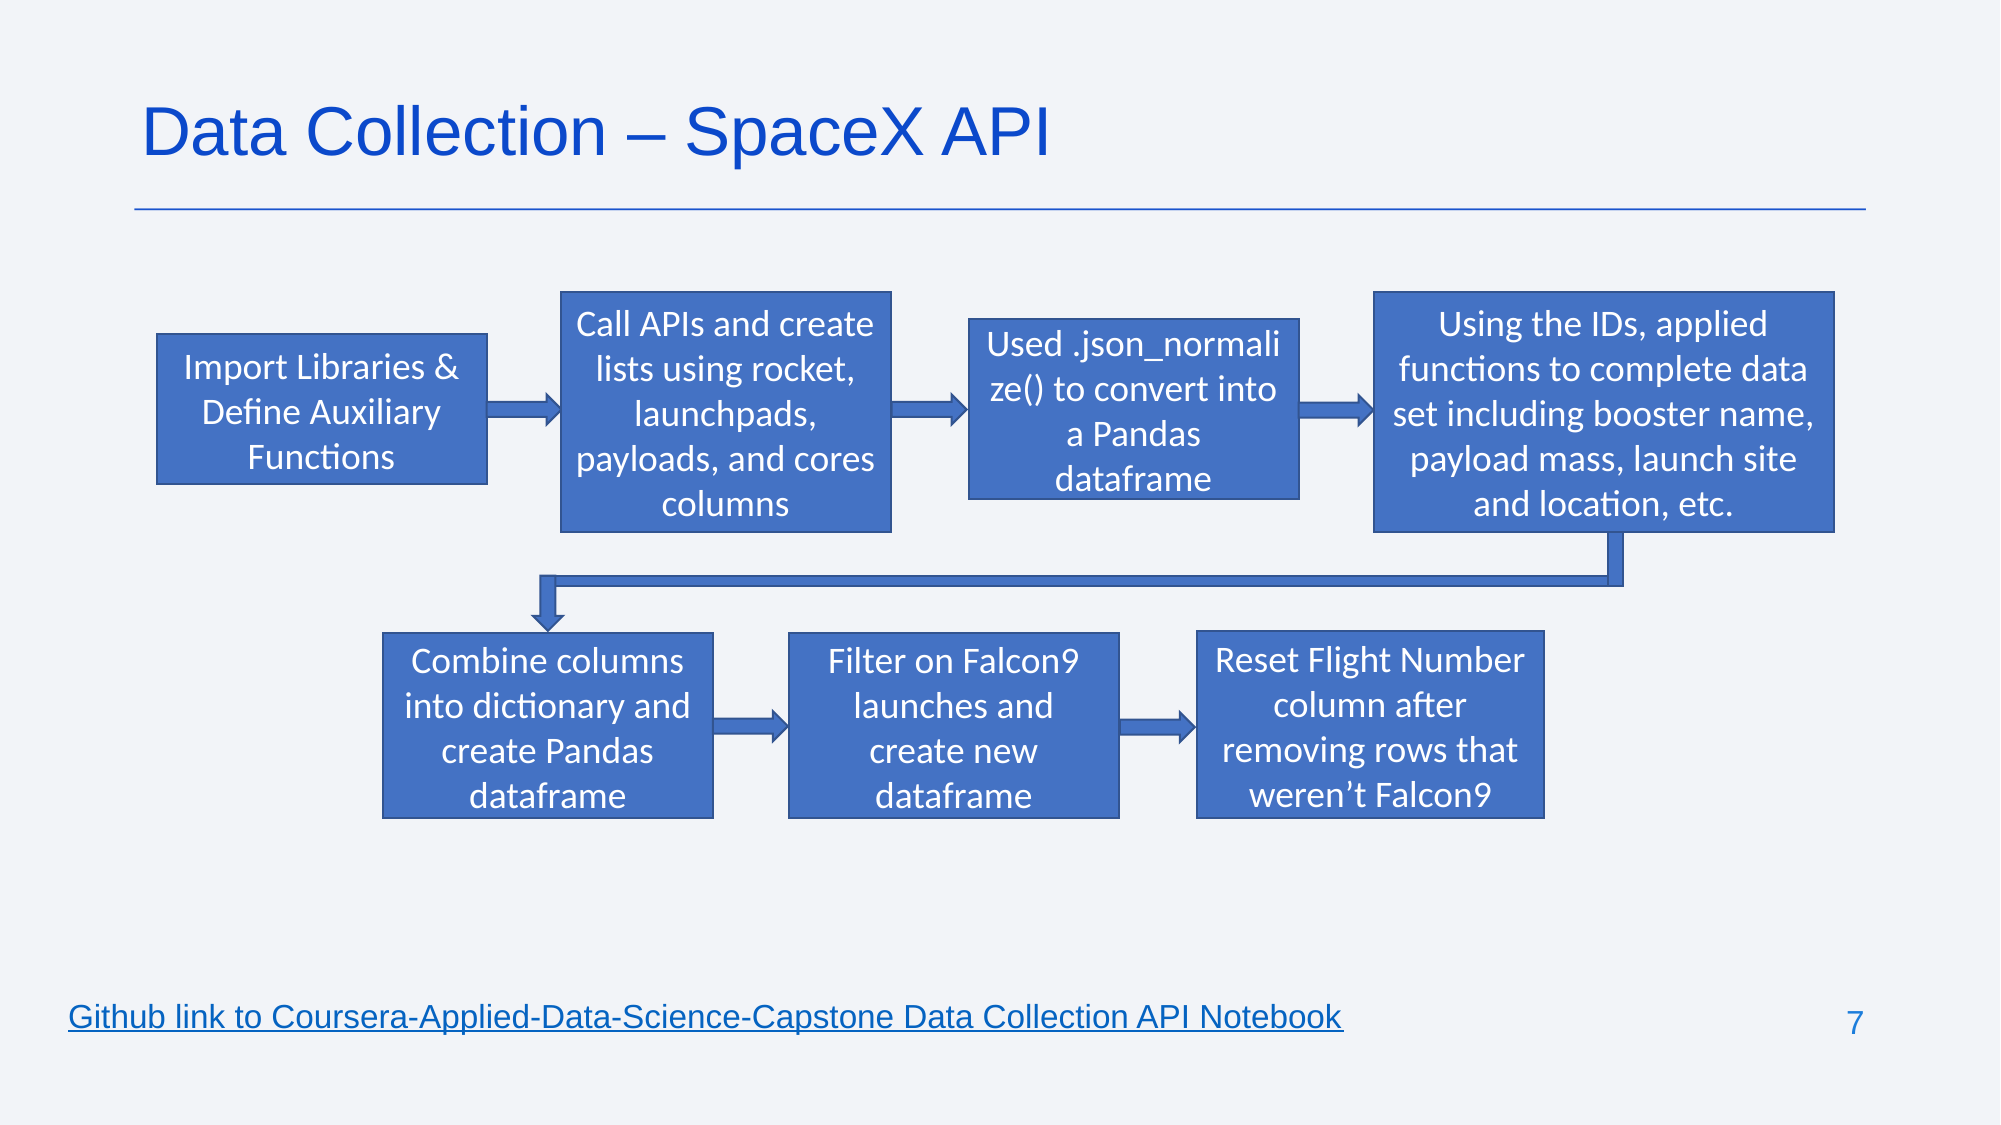

Data Collection – SpaceX API
Call APIs and create lists using rocket, launchpads, payloads, and cores columns
Using the IDs, applied functions to complete data set including booster name, payload mass, launch site and location, etc.
Used .json_normalize() to convert into a Pandas dataframe
Import Libraries & Define Auxiliary Functions

Reset Flight Number column after removing rows that weren’t Falcon9
Combine columns into dictionary and create Pandas dataframe
Filter on Falcon9 launches and create new dataframe

Github link to Coursera-Applied-Data-Science-Capstone Data Collection API Notebook

7